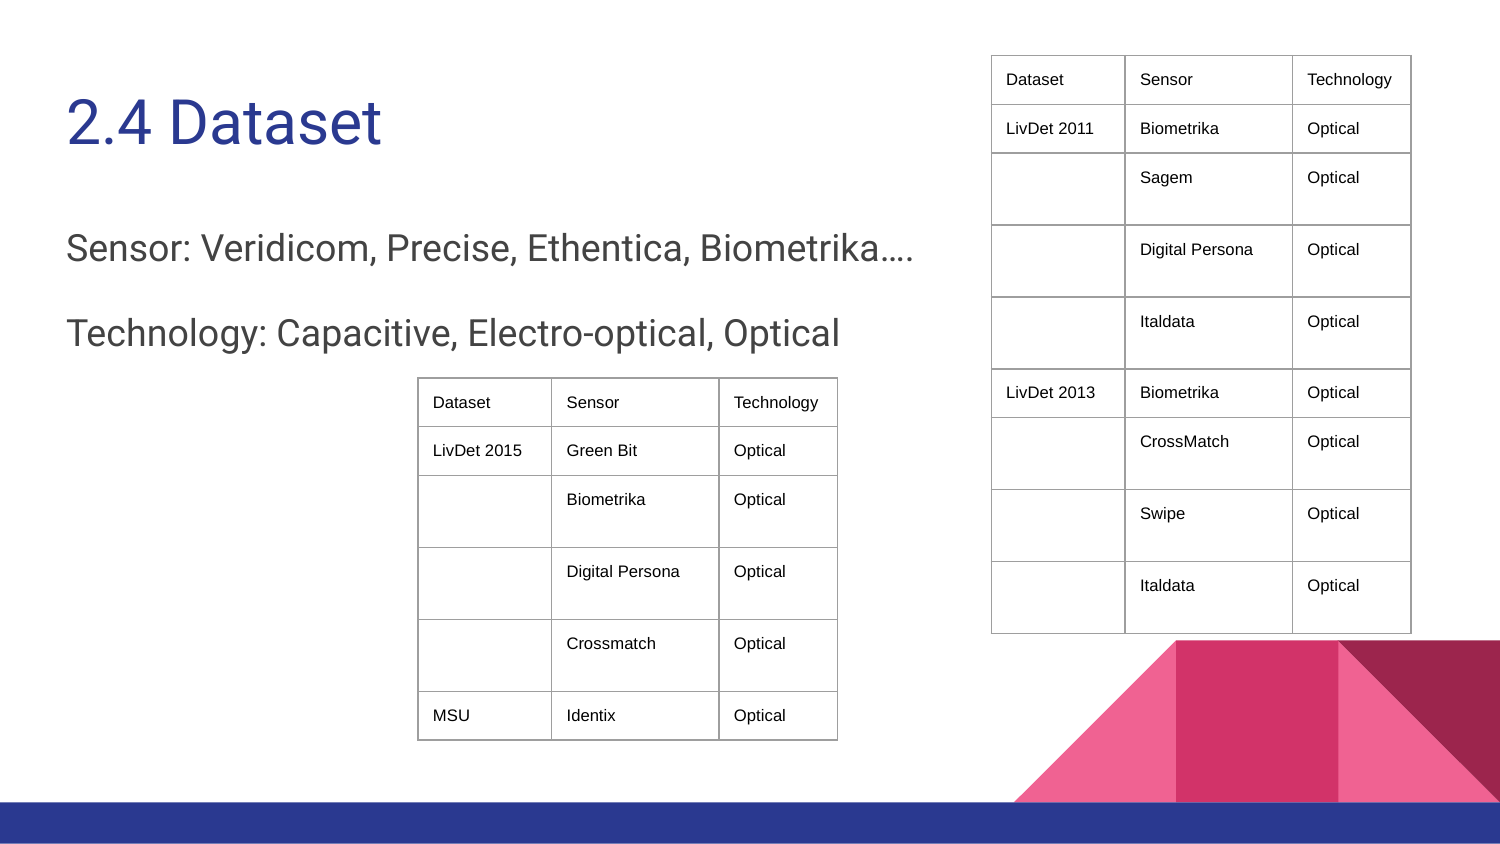

| Dataset | Sensor | Technology |
| --- | --- | --- |
| LivDet 2011 | Biometrika | Optical |
|  | Sagem | Optical |
|  | Digital Persona | Optical |
|  | Italdata | Optical |
| LivDet 2013 | Biometrika | Optical |
|  | CrossMatch | Optical |
|  | Swipe | Optical |
|  | Italdata | Optical |
# 2.4 Dataset
Sensor: Veridicom, Precise, Ethentica, Biometrika….
Technology: Capacitive, Electro-optical, Optical
| Dataset | Sensor | Technology |
| --- | --- | --- |
| LivDet 2015 | Green Bit | Optical |
|  | Biometrika | Optical |
|  | Digital Persona | Optical |
|  | Crossmatch | Optical |
| MSU | Identix | Optical |